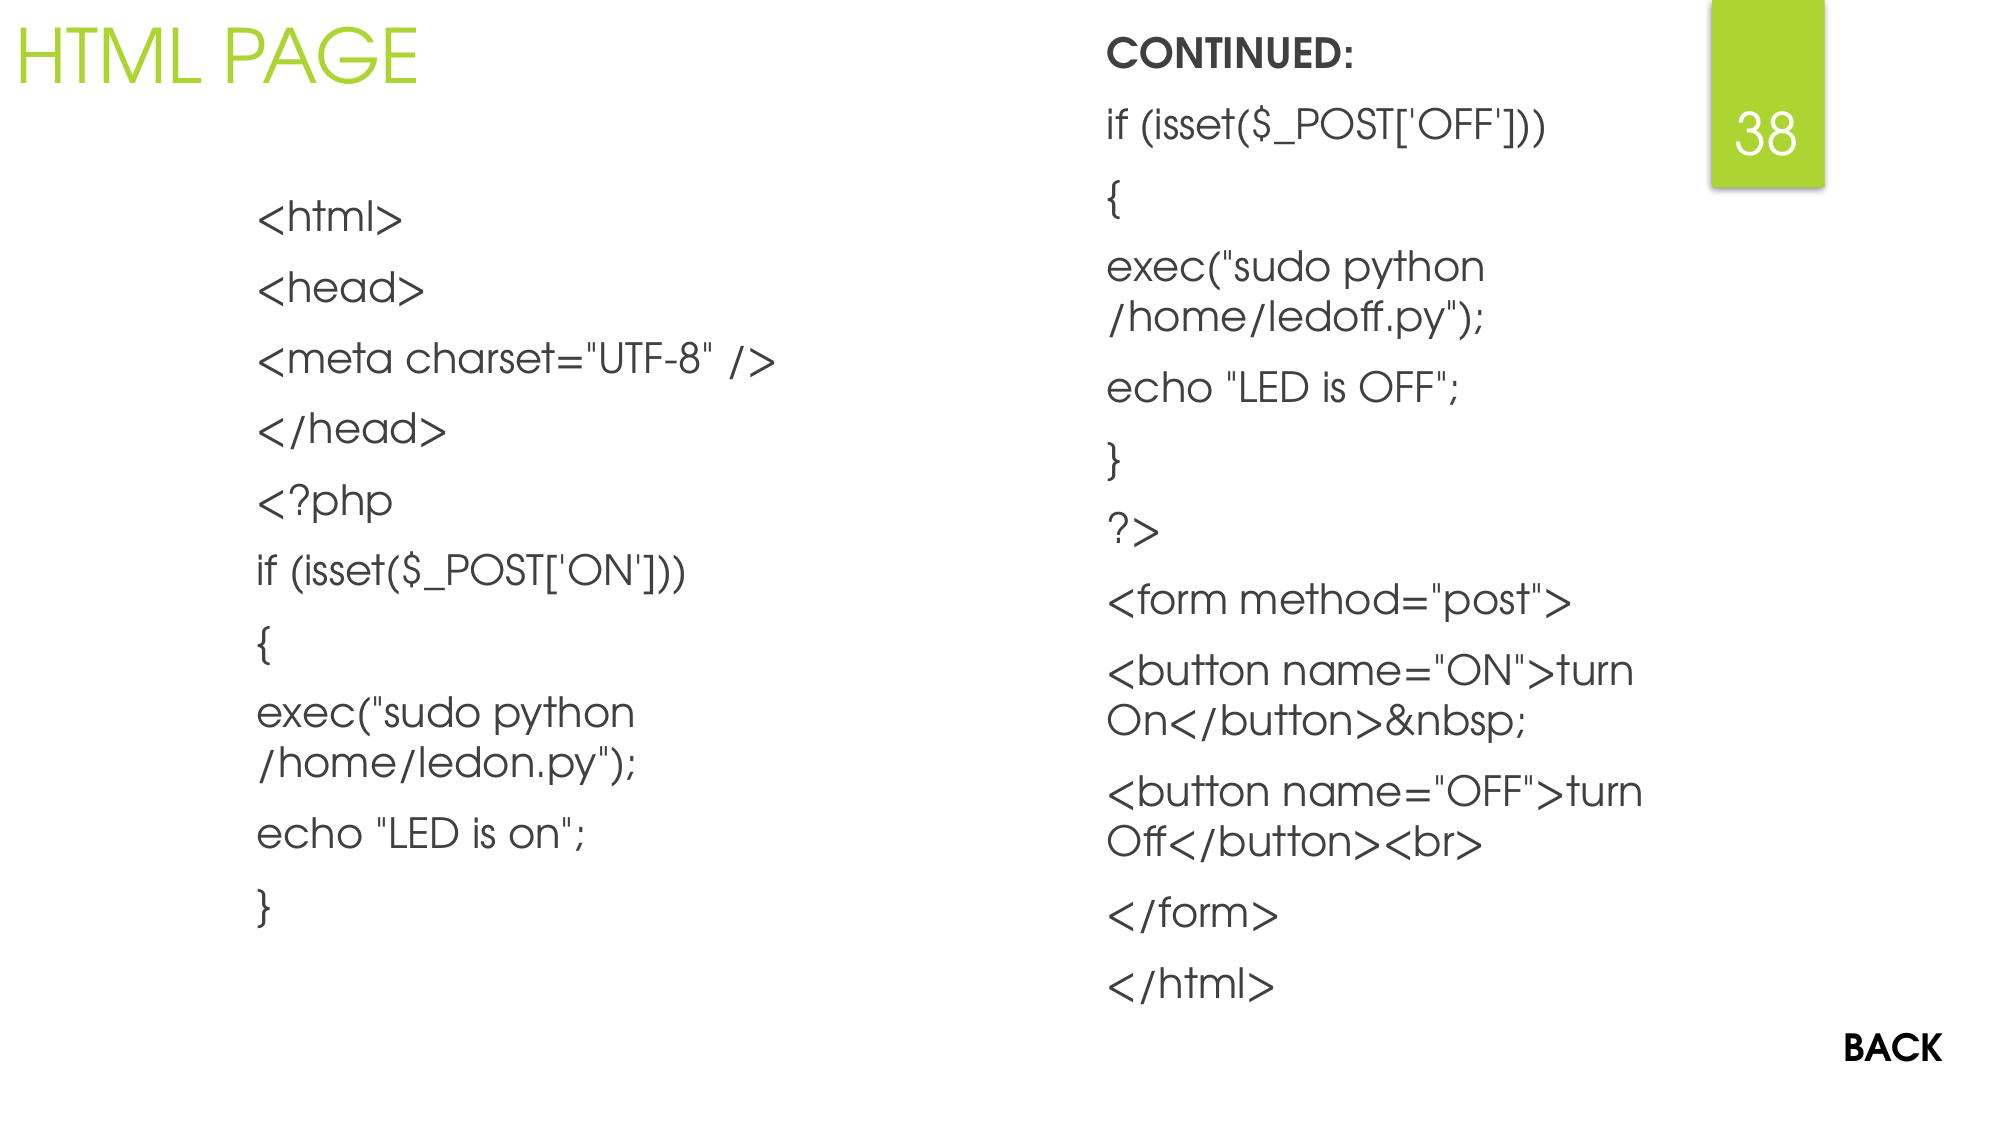

HTML PAGE
CONTINUED:
if (isset($_POST['OFF']))
{
exec("sudo python /home/ledoff.py");
echo "LED is OFF";
}
?>
<form method="post">
<button name="ON">turn On</button>&nbsp;
<button name="OFF">turn Off</button><br>
</form>
</html>

38
<html>
<head>
<meta charset="UTF-8" />
</head>
<?php
if (isset($_POST['ON']))
{
exec("sudo python /home/ledon.py");
echo "LED is on";
}

BACK